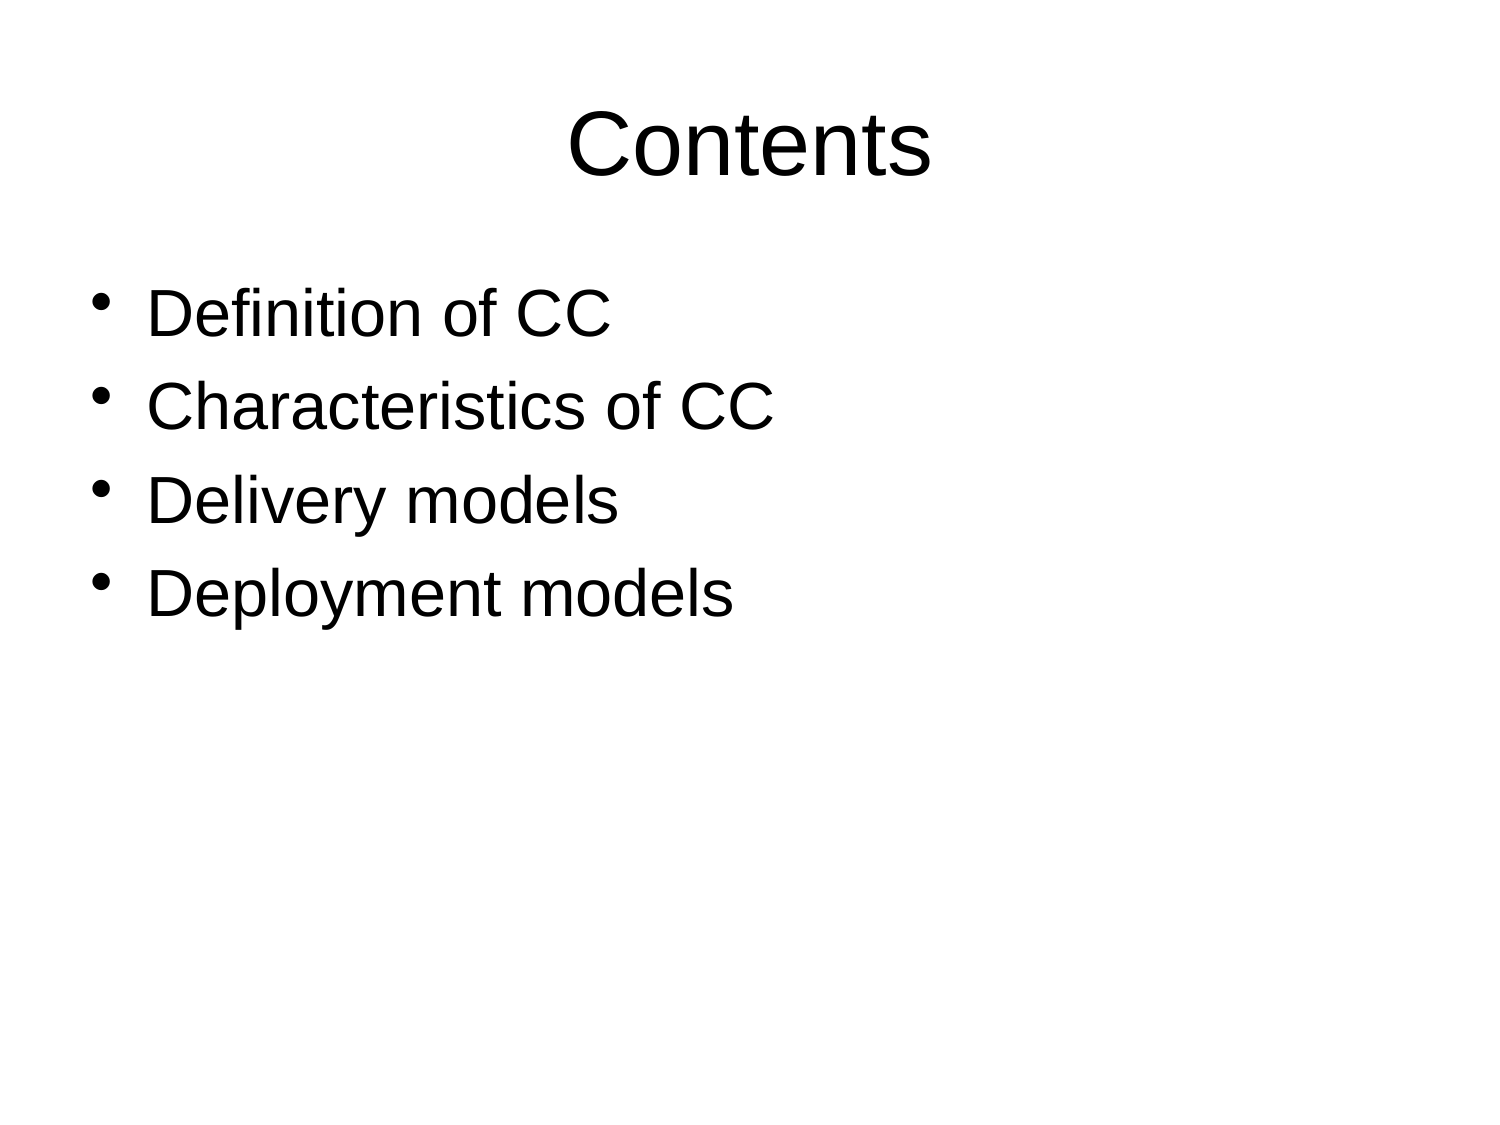

# Contents
Definition of CC
Characteristics of CC
Delivery models
Deployment models